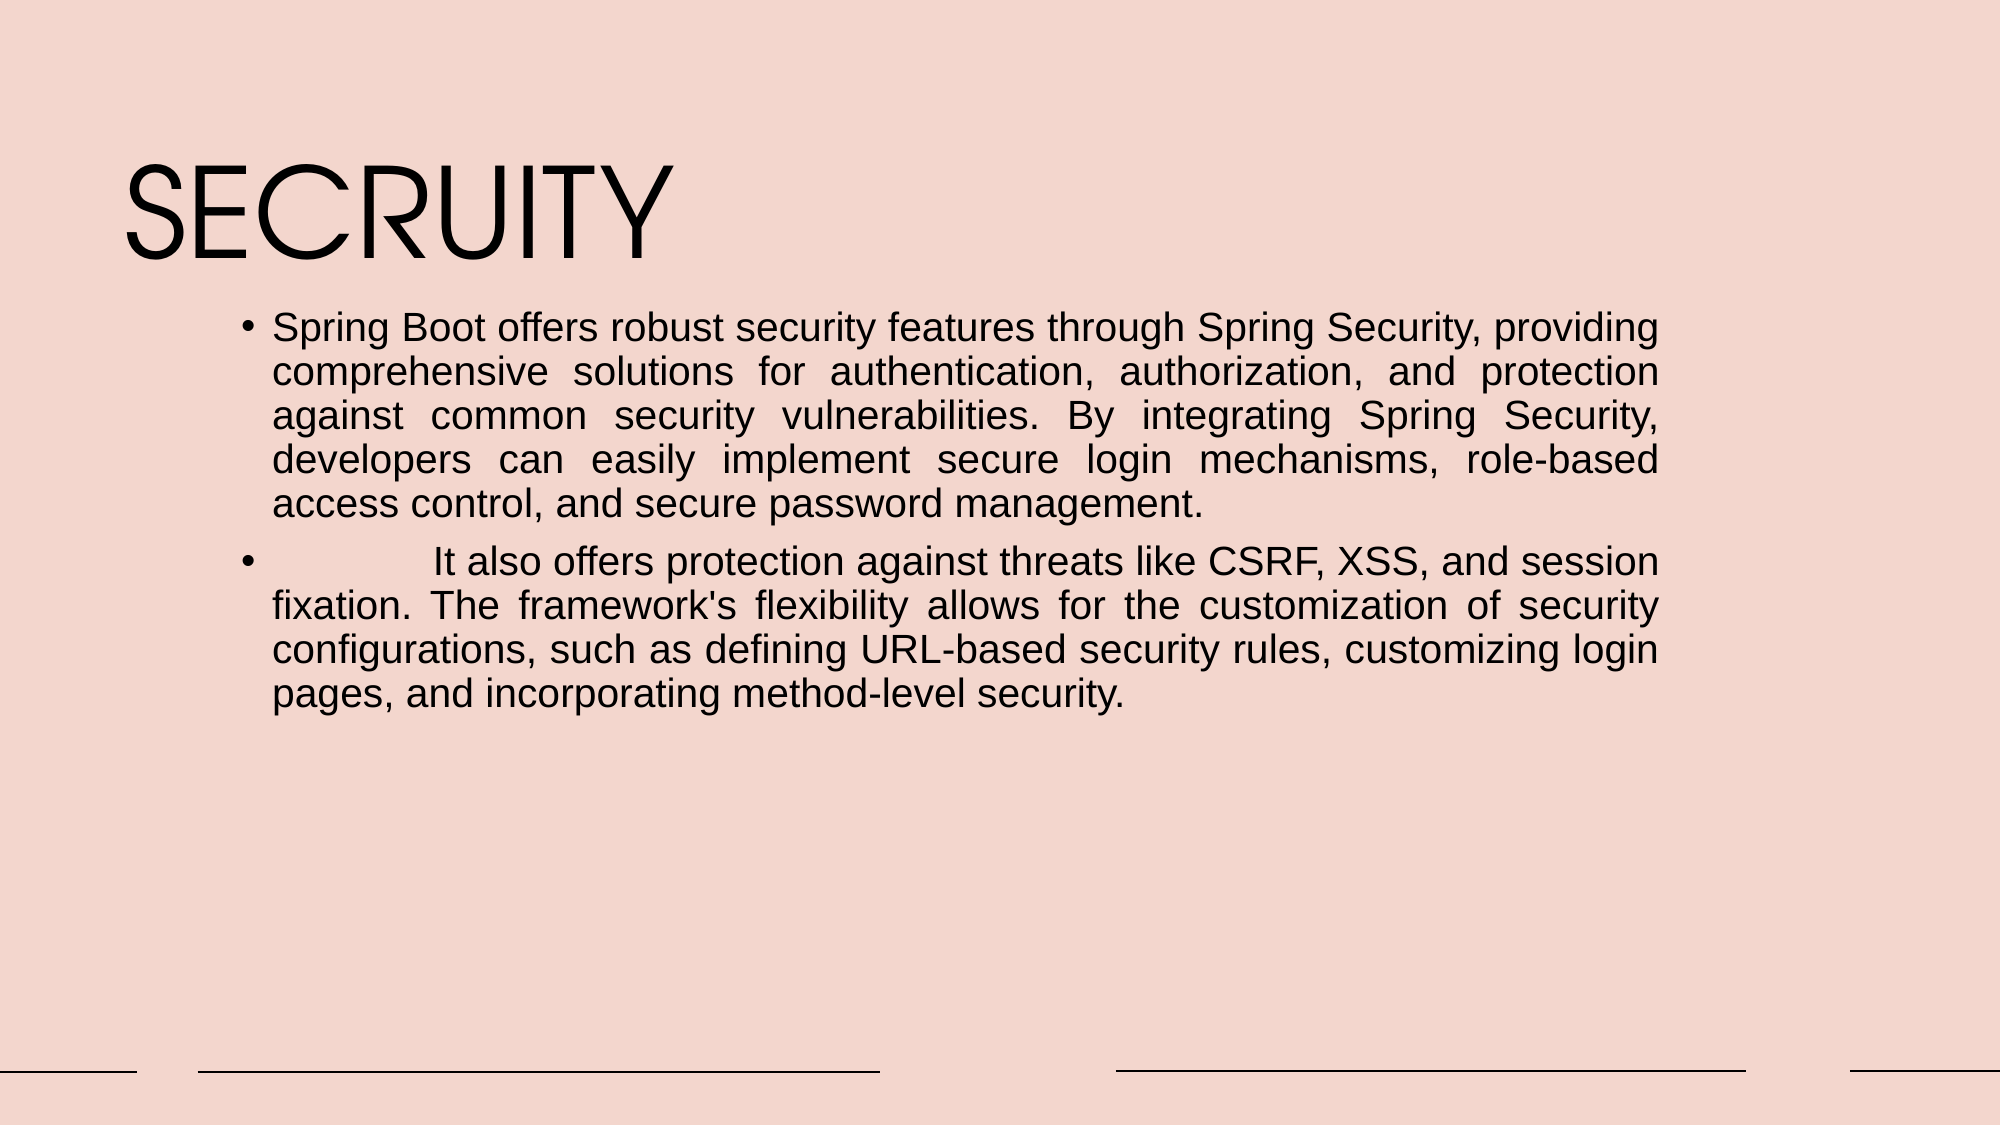

SECRUITY
Spring Boot offers robust security features through Spring Security, providing comprehensive solutions for authentication, authorization, and protection against common security vulnerabilities. By integrating Spring Security, developers can easily implement secure login mechanisms, role-based access control, and secure password management.
              It also offers protection against threats like CSRF, XSS, and session fixation. The framework's flexibility allows for the customization of security configurations, such as defining URL-based security rules, customizing login pages, and incorporating method-level security.